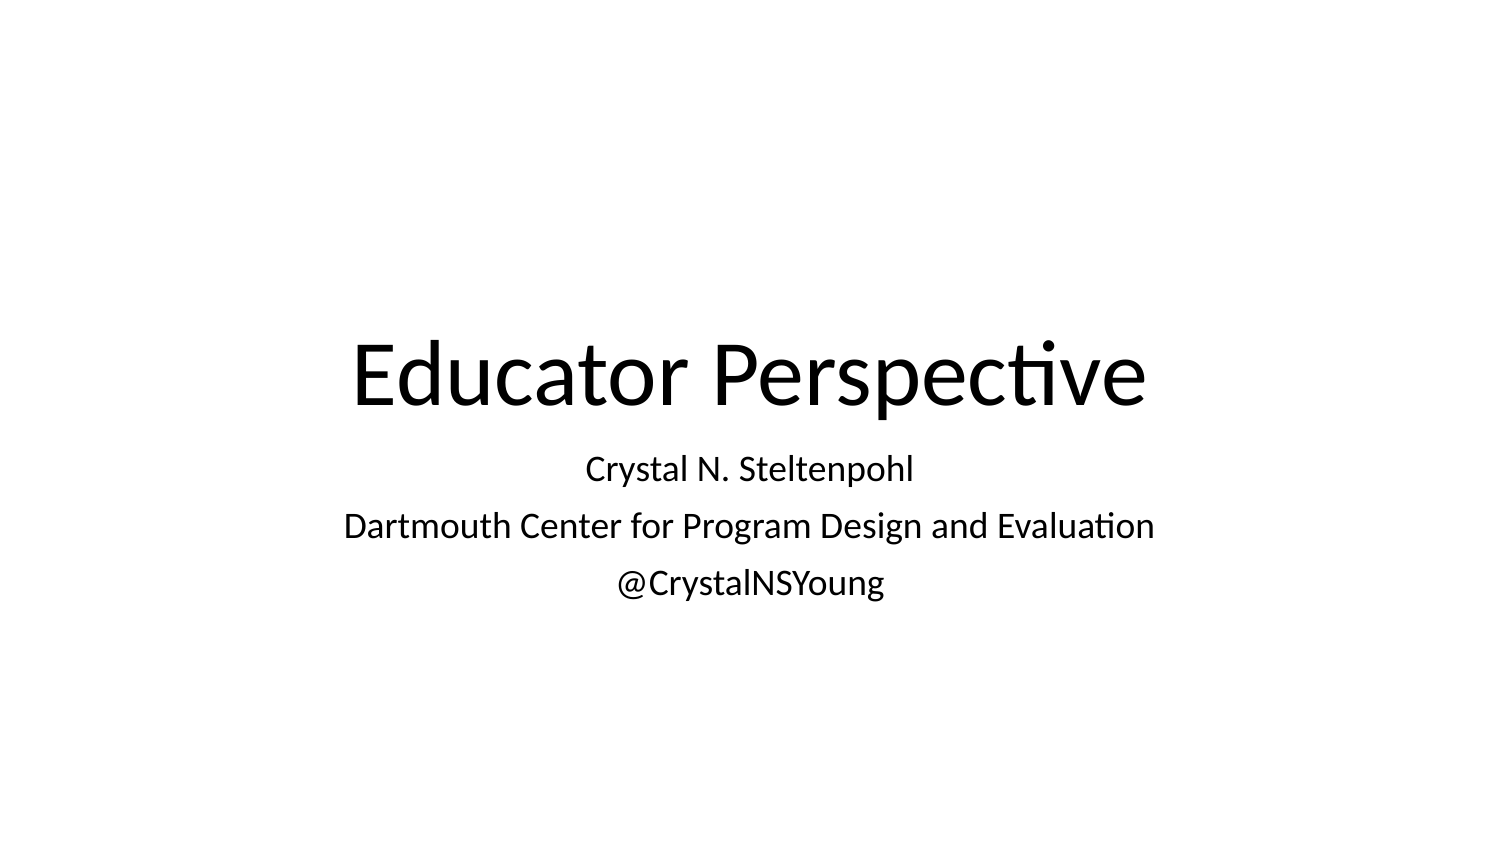

# Educator Perspective
Crystal N. Steltenpohl
Dartmouth Center for Program Design and Evaluation
@CrystalNSYoung